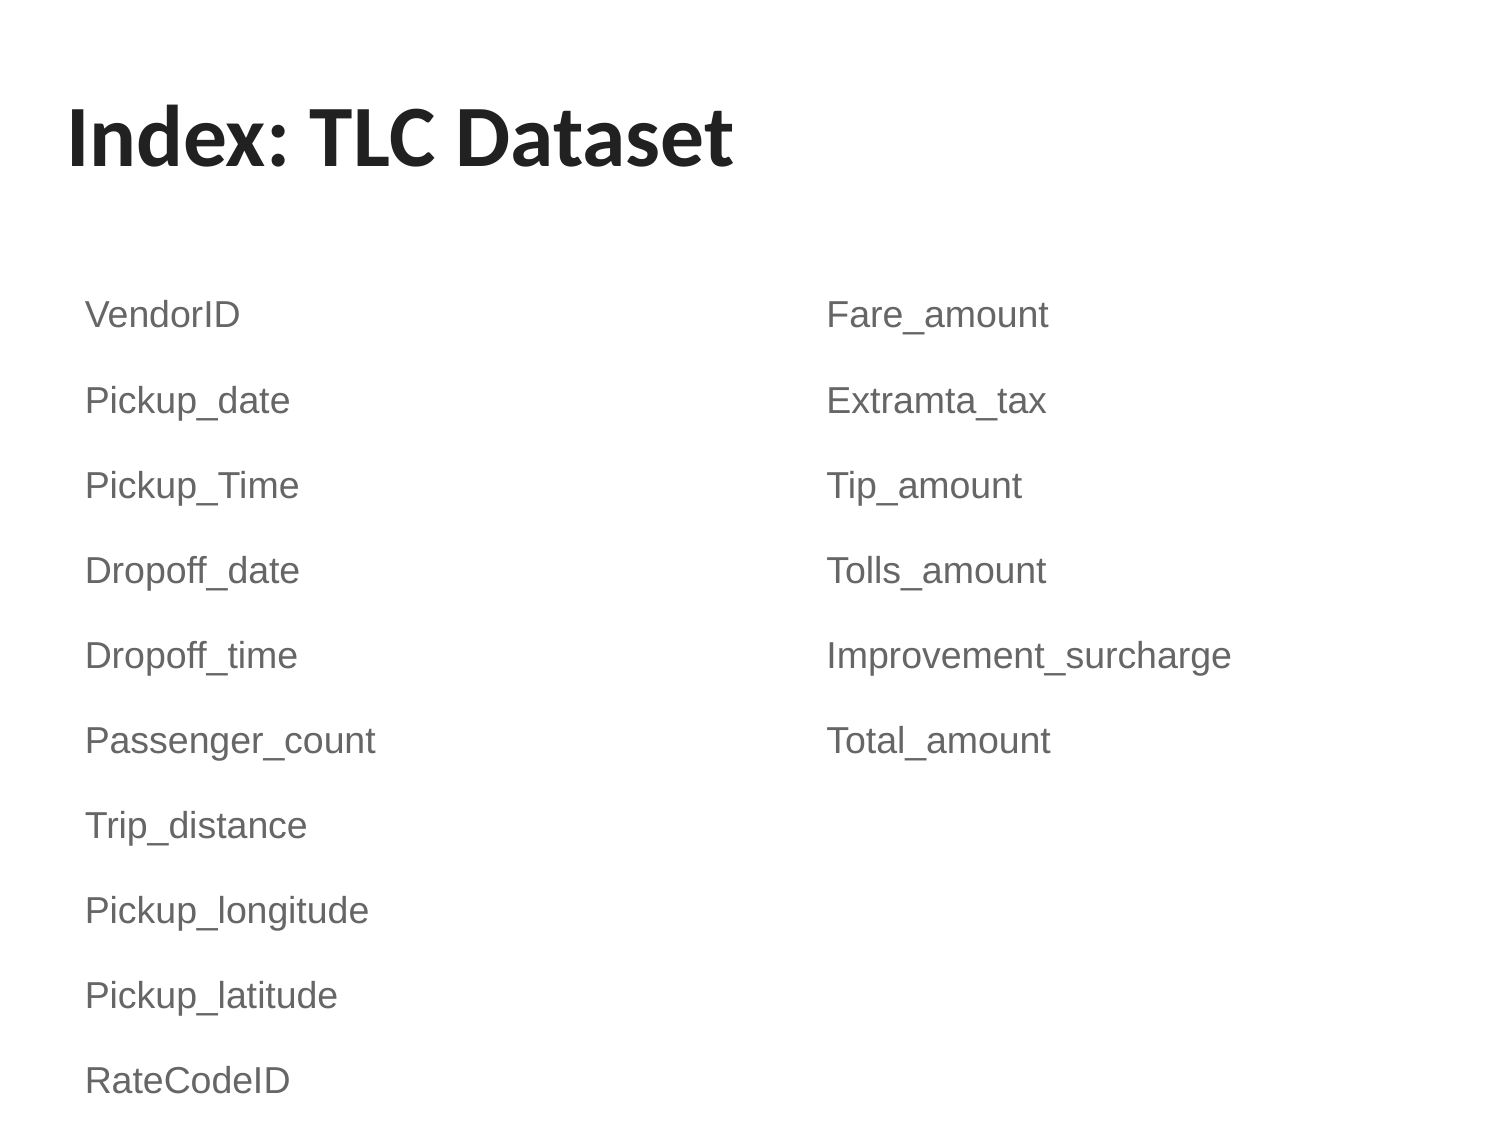

# Index: TLC Dataset
VendorID
Pickup_date
Pickup_Time
Dropoff_date
Dropoff_time
Passenger_count
Trip_distance
Pickup_longitude
Pickup_latitude
RateCodeID
Store_and_fwd_flag
Dropoff_longitude
Dropoff_latitude
Payment_type
Fare_amount
Extramta_tax
Tip_amount
Tolls_amount
Improvement_surcharge
Total_amount